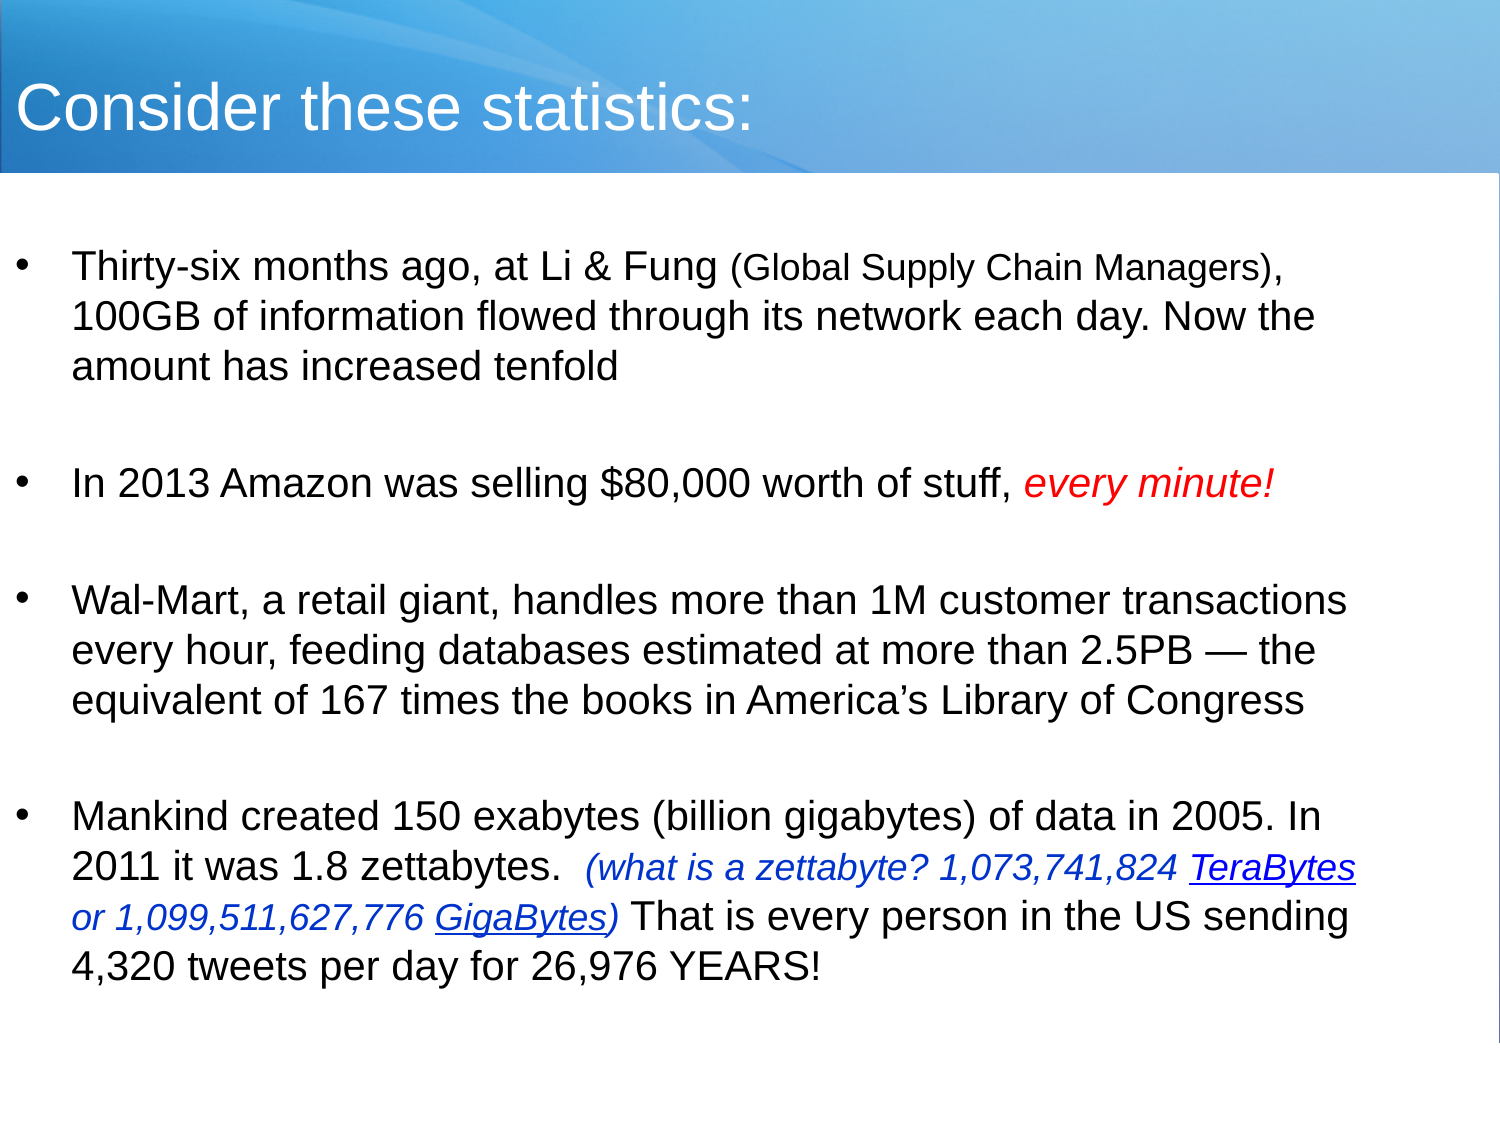

Consider these statistics:
Thirty-six months ago, at Li & Fung (Global Supply Chain Managers), 100GB of information flowed through its network each day. Now the amount has increased tenfold

In 2013 Amazon was selling $80,000 worth of stuff, every minute!

Wal-Mart, a retail giant, handles more than 1M customer transactions every hour, feeding databases estimated at more than 2.5PB — the equivalent of 167 times the books in America’s Library of Congress

Mankind created 150 exabytes (billion gigabytes) of data in 2005. In 2011 it was 1.8 zettabytes.  (what is a zettabyte? 1,073,741,824 TeraBytes or 1,099,511,627,776 GigaBytes) That is every person in the US sending 4,320 tweets per day for 26,976 YEARS!